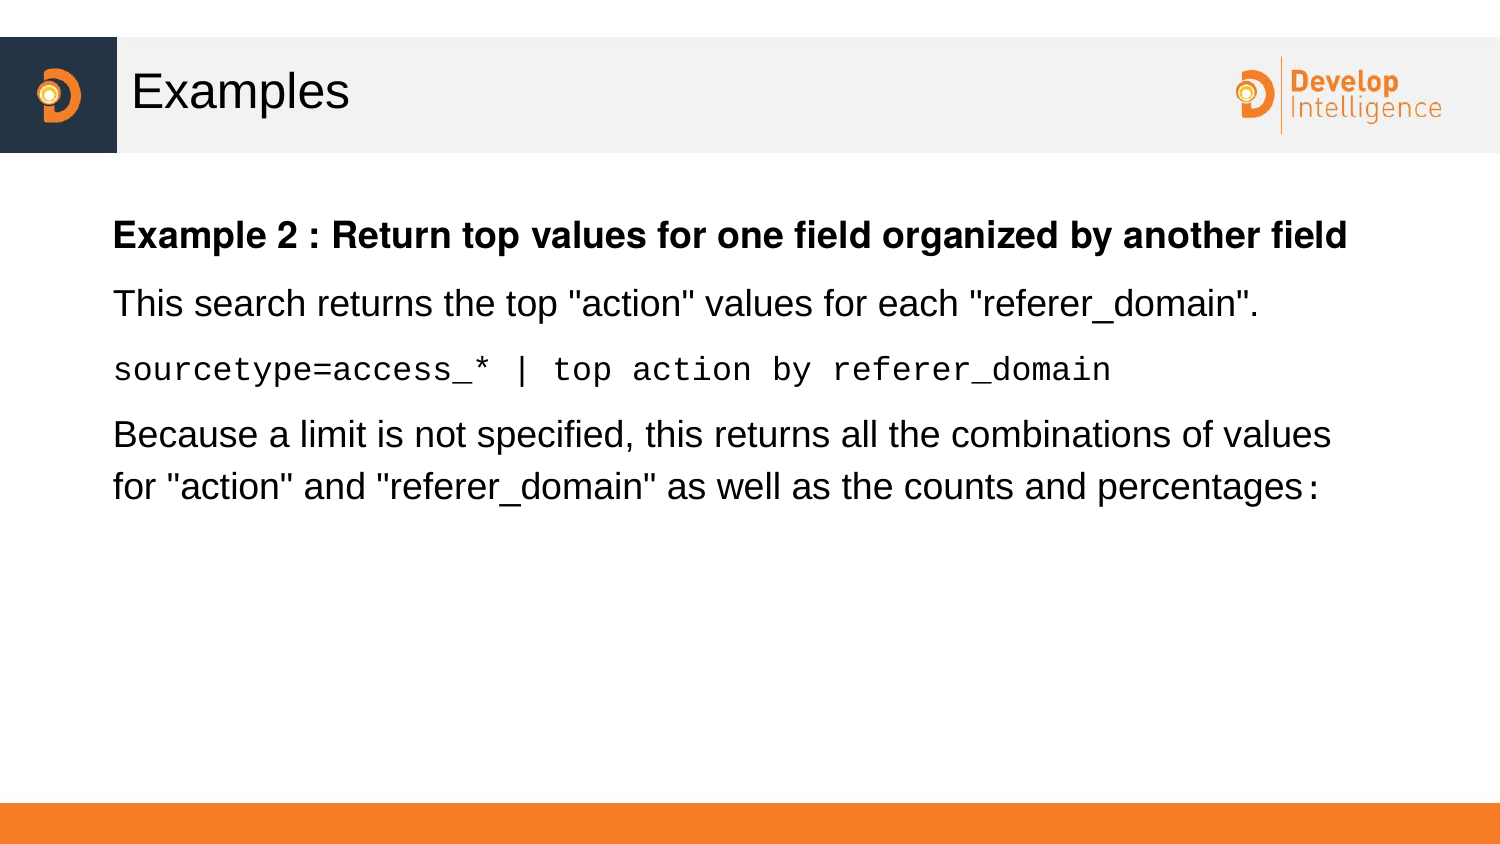

# Examples
Example 2 : Return top values for one field organized by another field
This search returns the top "action" values for each "referer_domain".
sourcetype=access_* | top action by referer_domain
Because a limit is not specified, this returns all the combinations of values for "action" and "referer_domain" as well as the counts and percentages: